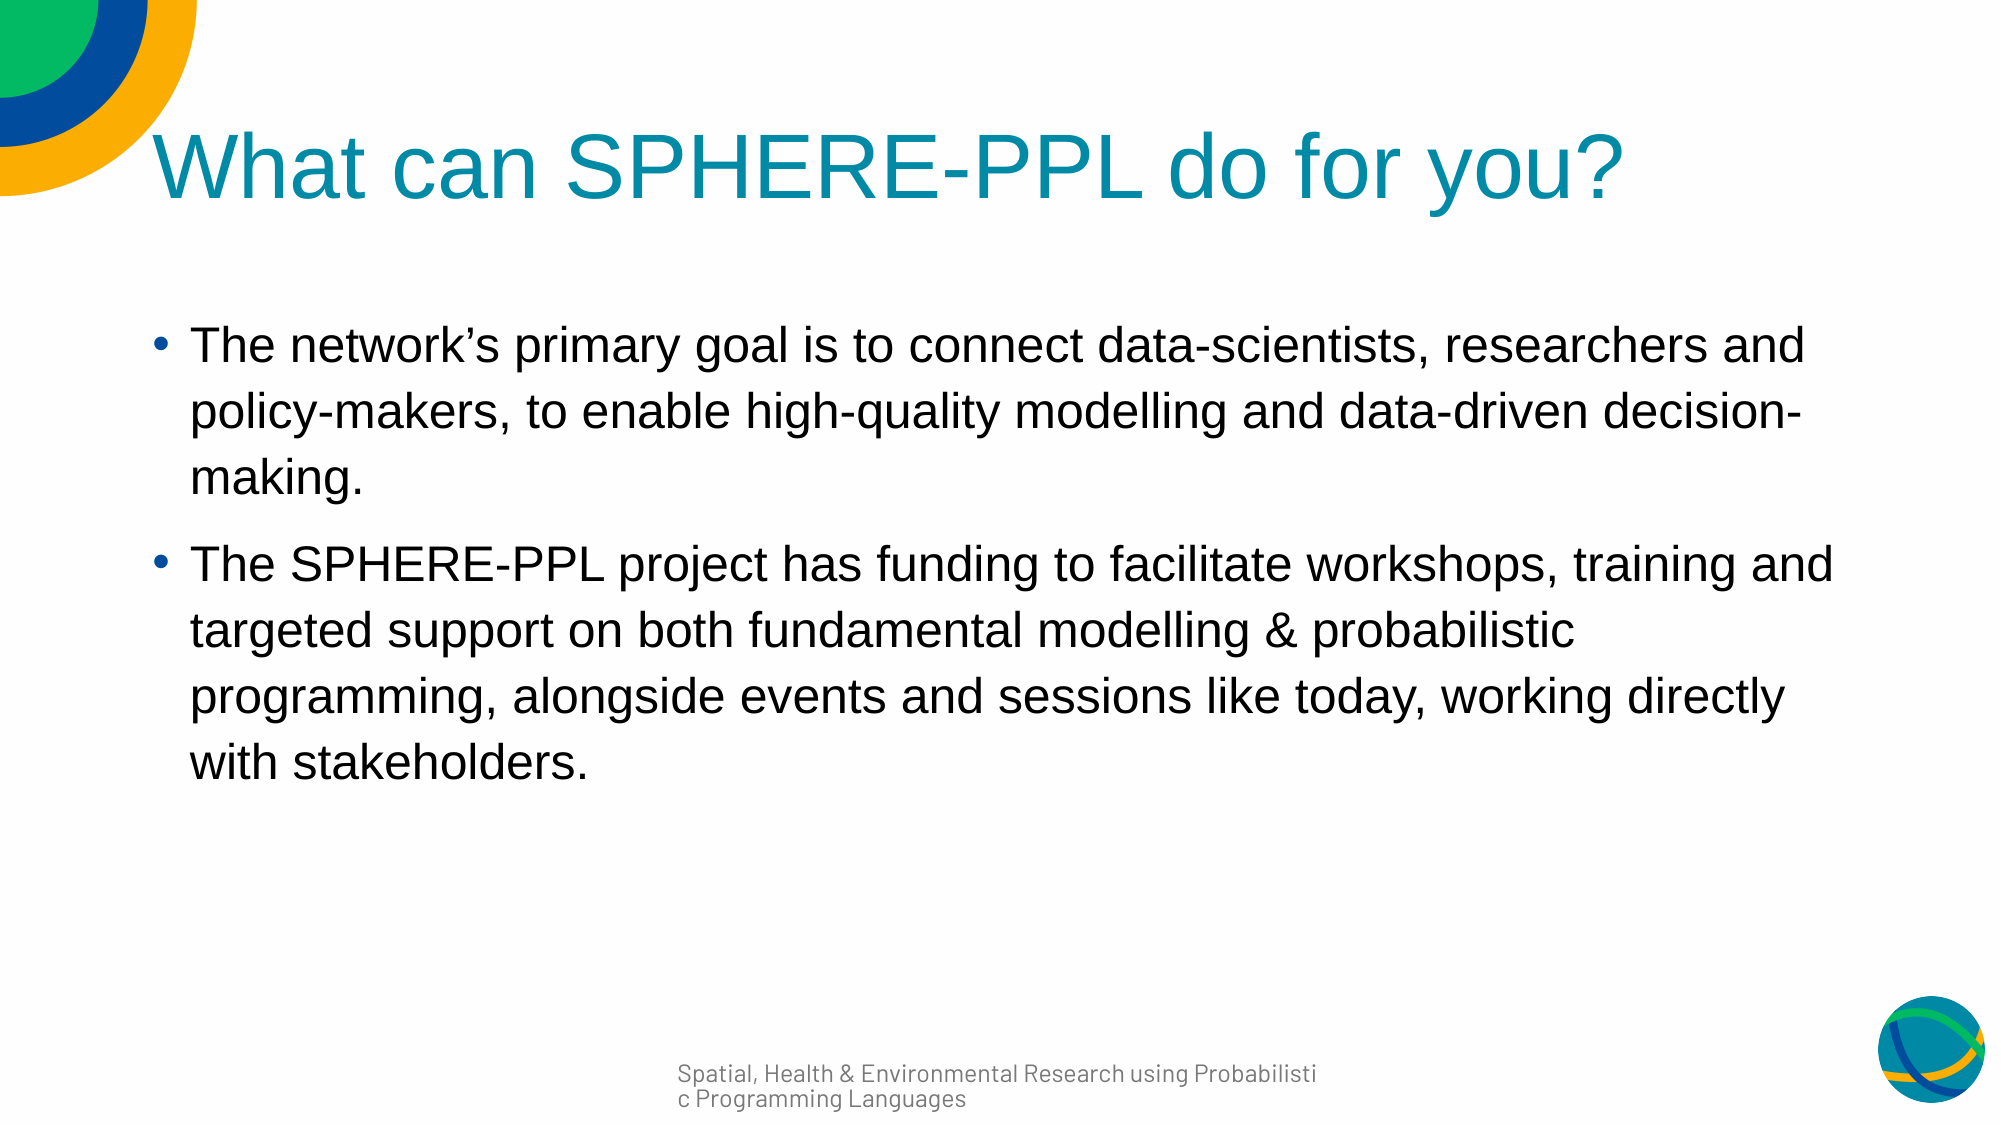

# What can SPHERE-PPL do for you?
The network’s primary goal is to connect data-scientists, researchers and policy-makers, to enable high-quality modelling and data-driven decision-making.
The SPHERE-PPL project has funding to facilitate workshops, training and targeted support on both fundamental modelling & probabilistic programming, alongside events and sessions like today, working directly with stakeholders.
Spatial, Health & Environmental Research using Probabilistic Programming Languages